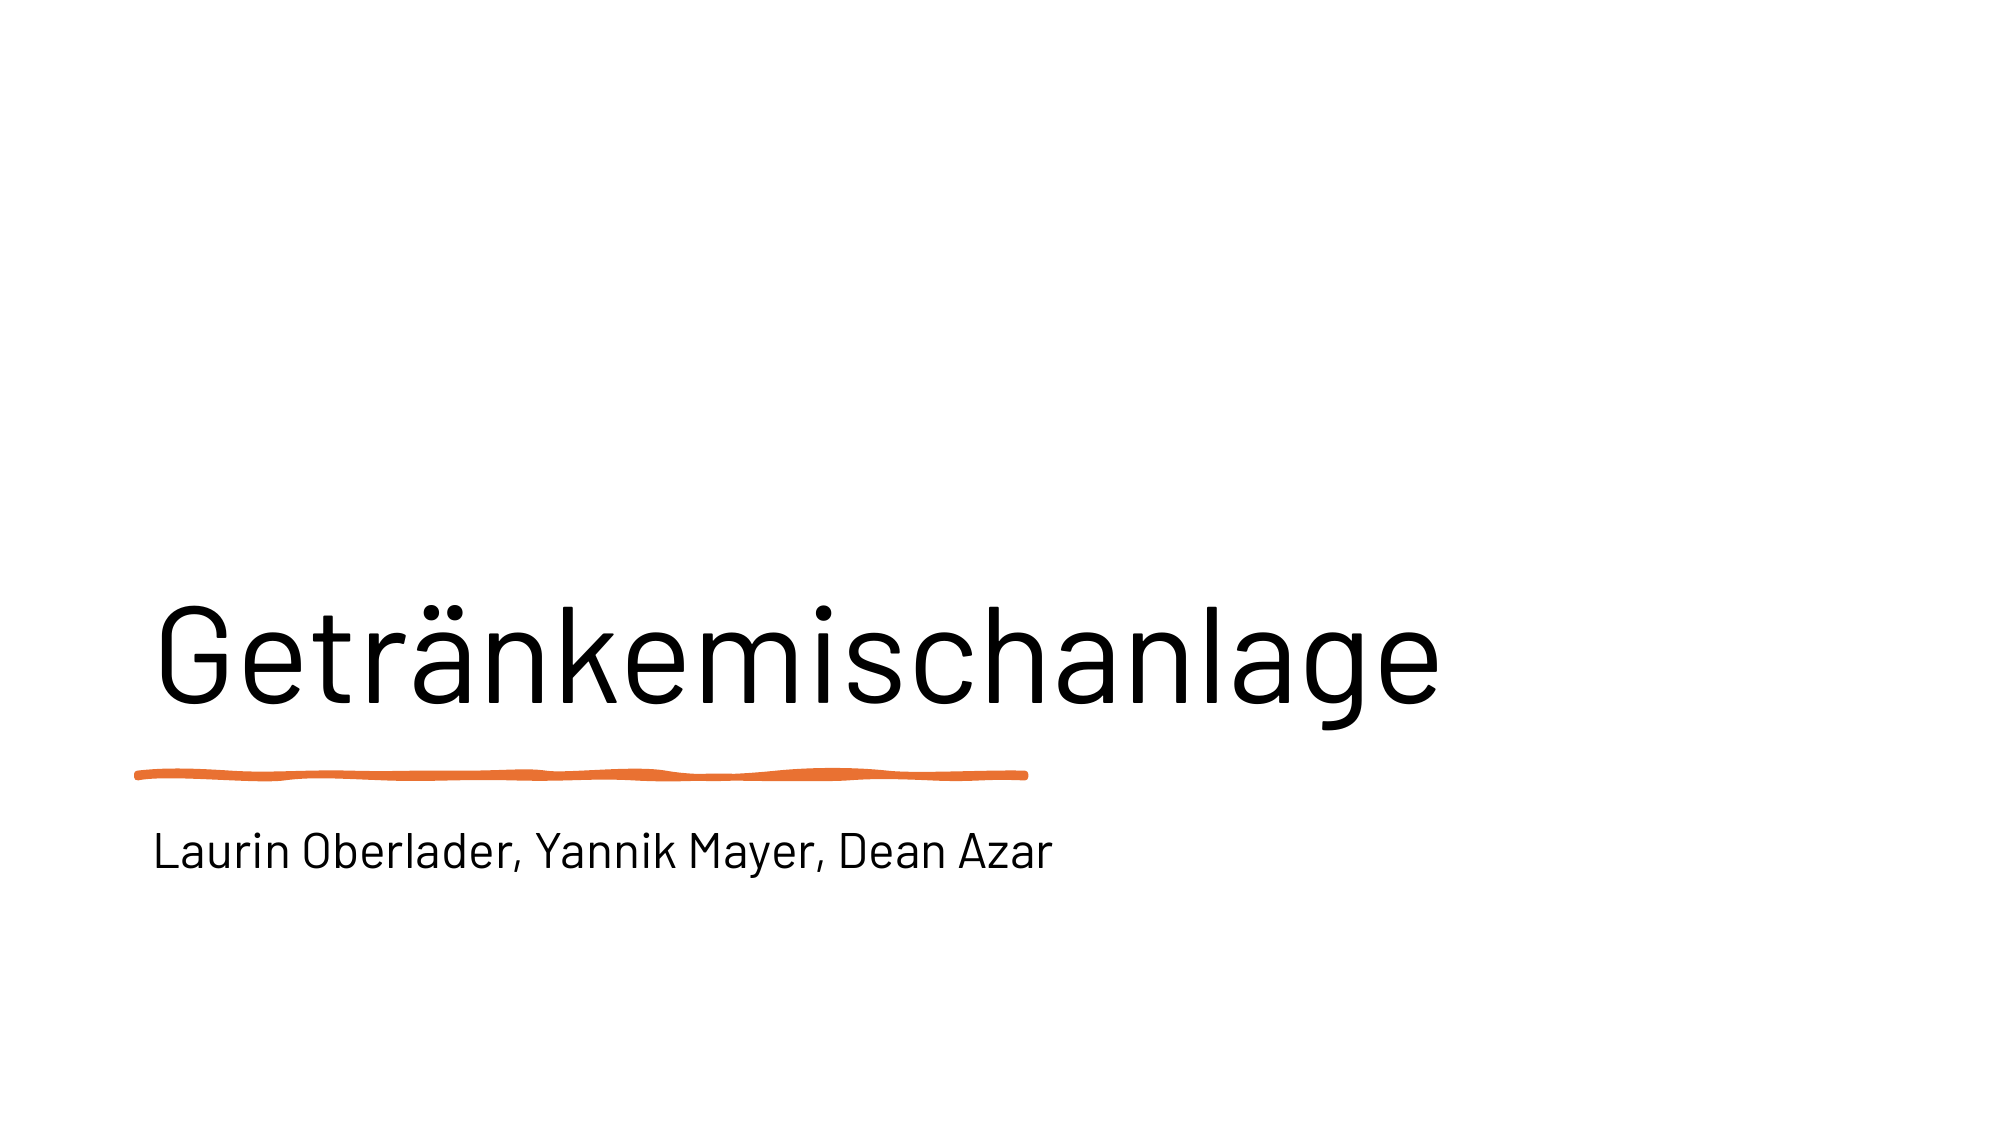

# Getränkemischanlage

Laurin Oberlader, Yannik Mayer, Dean Azar